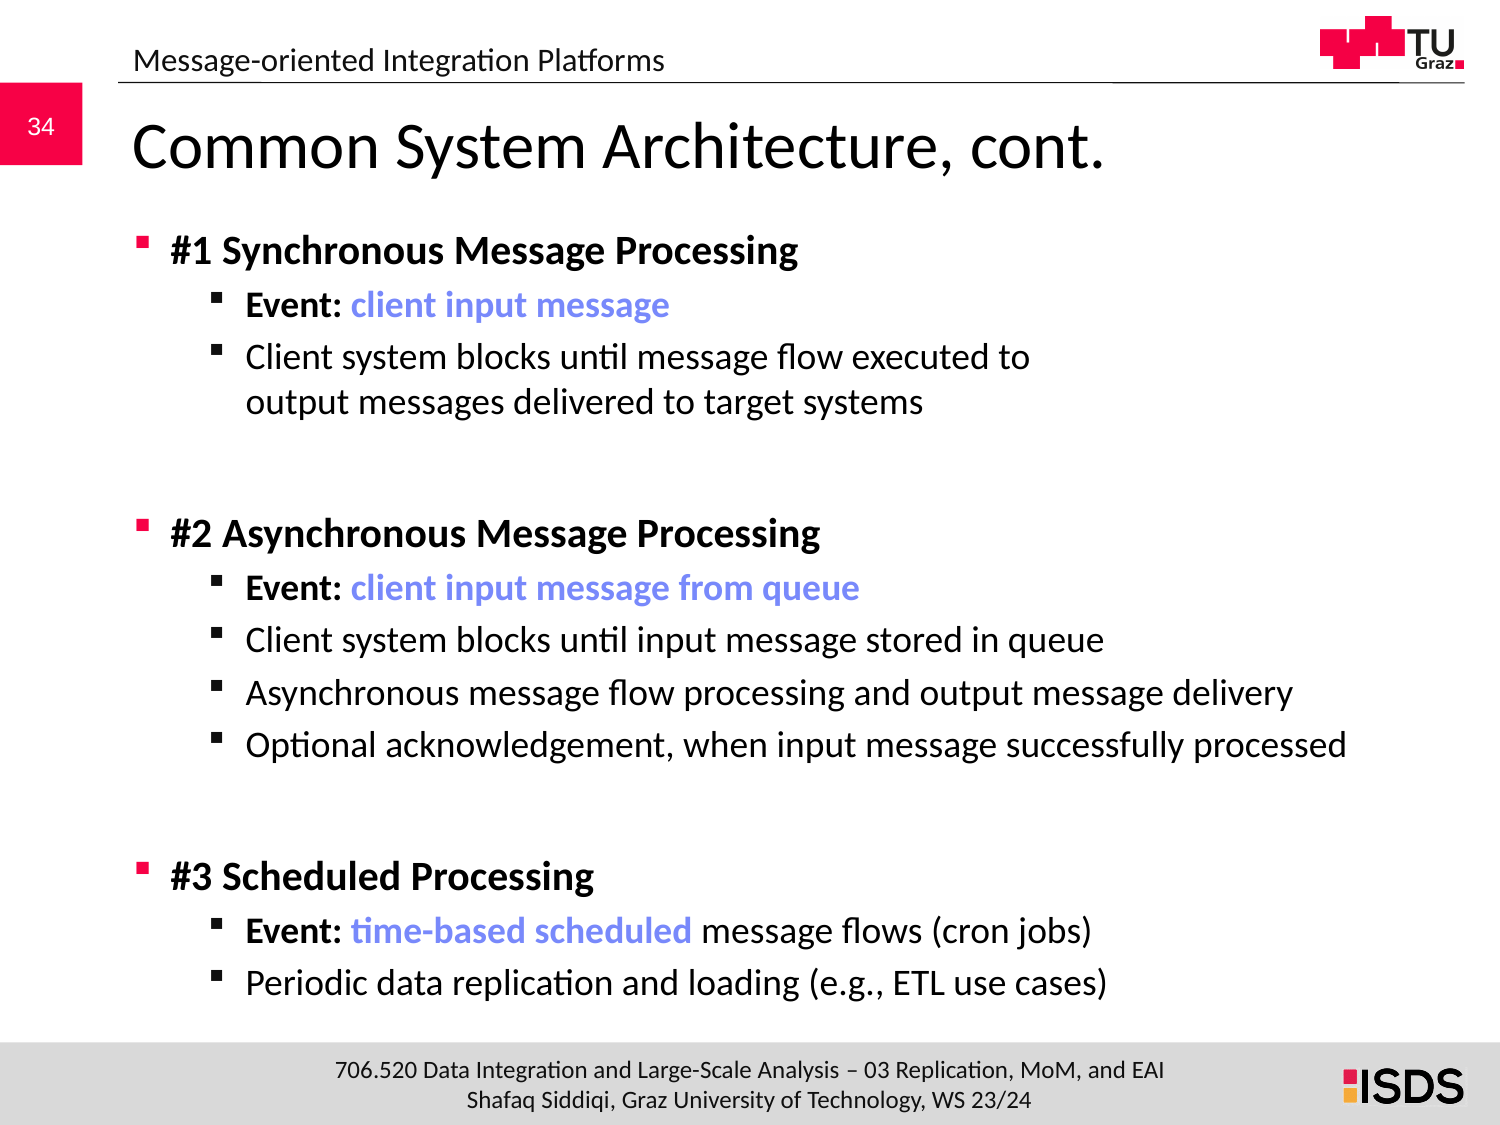

Message-oriented Integration Platforms

# Common System Architecture, cont.
#1 Synchronous Message Processing
Event: client input message
Client system blocks until message flow executed to
output messages delivered to target systems

#2 Asynchronous Message Processing
Event: client input message from queue
Client system blocks until input message stored in queue
Asynchronous message flow processing and output message delivery
Optional acknowledgement, when input message successfully processed

#3 Scheduled Processing
Event: time-based scheduled message flows (cron jobs)
Periodic data replication and loading (e.g., ETL use cases)